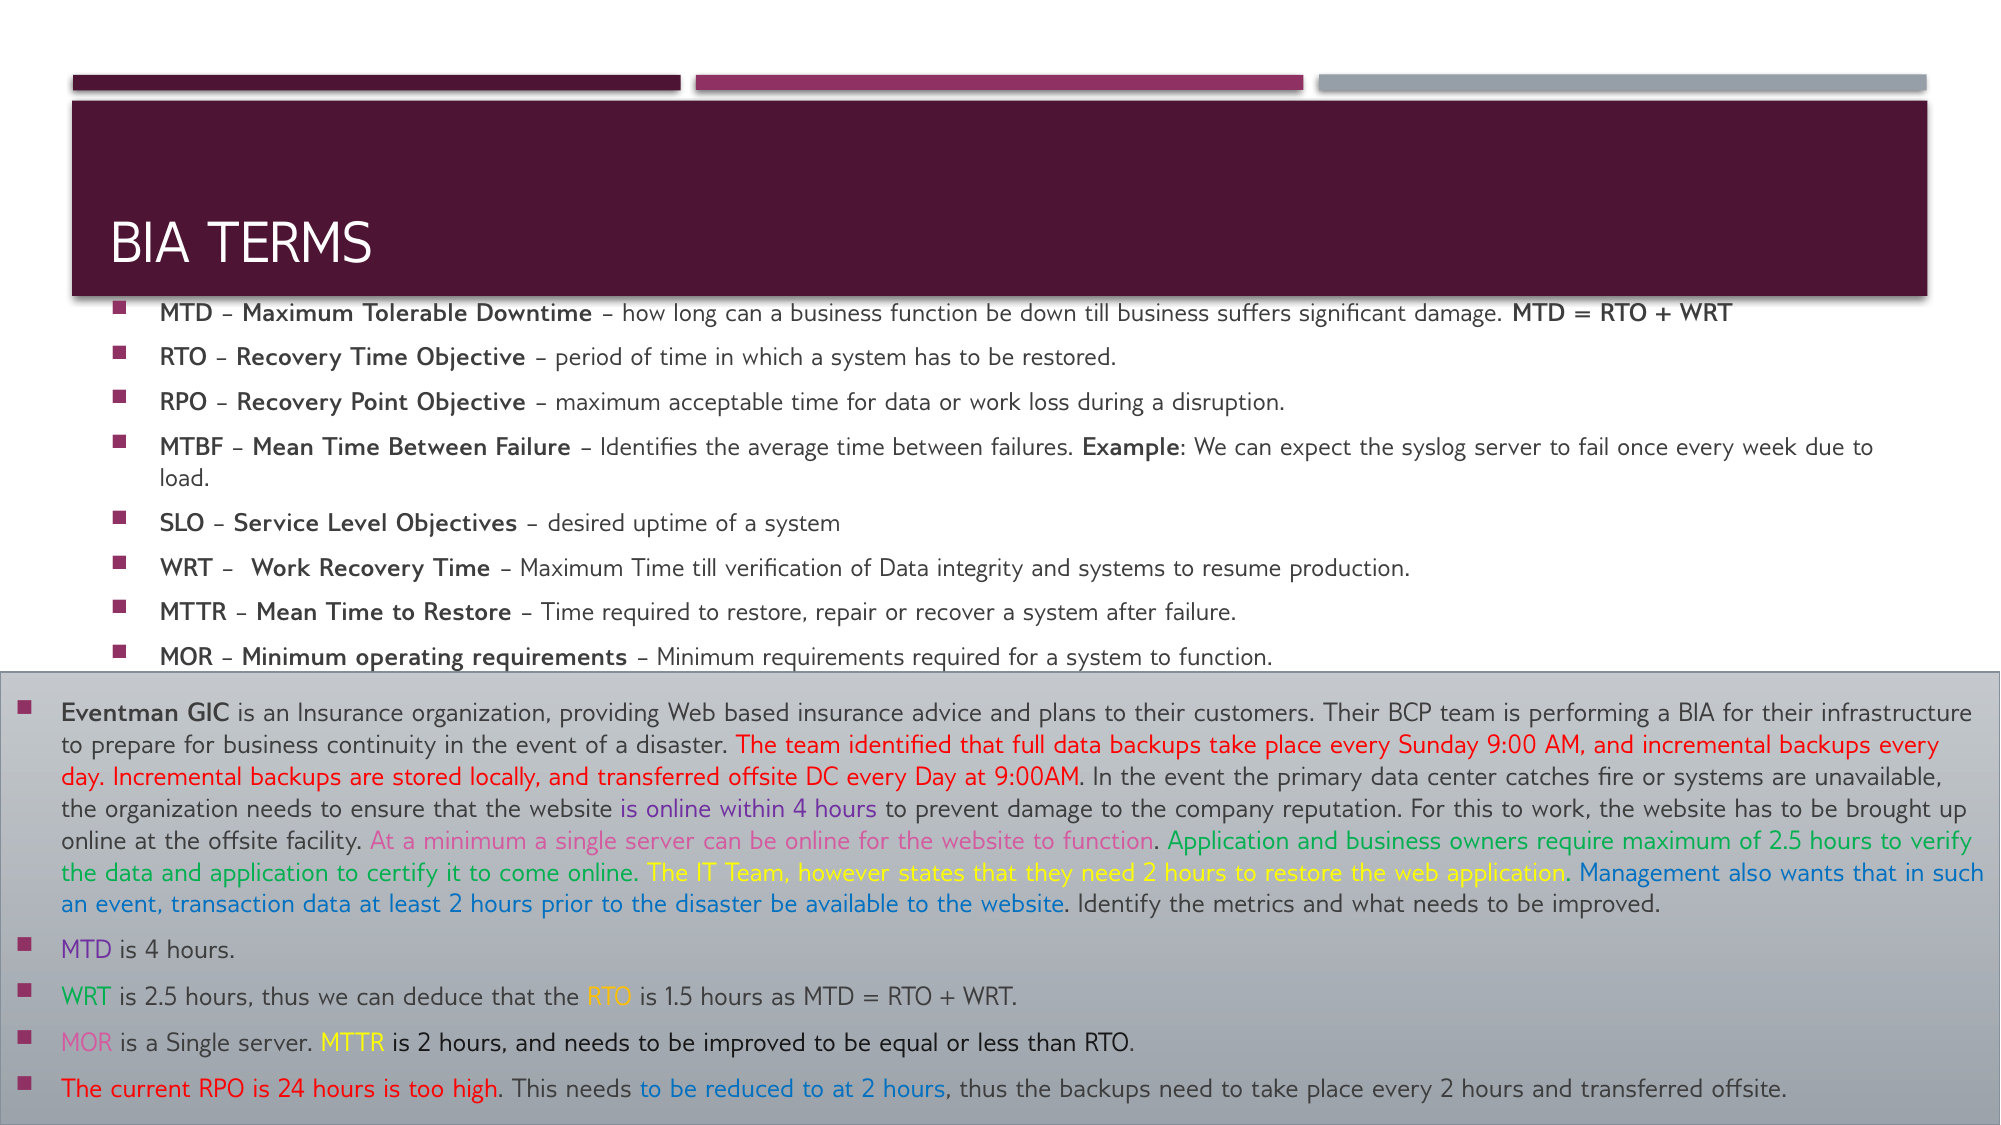

# BIA Terms
MTD – Maximum Tolerable Downtime – how long can a business function be down till business suffers significant damage. MTD = RTO + WRT
RTO – Recovery Time Objective – period of time in which a system has to be restored.
RPO – Recovery Point Objective – maximum acceptable time for data or work loss during a disruption.
MTBF – Mean Time Between Failure – Identifies the average time between failures. Example: We can expect the syslog server to fail once every week due to load.
SLO – Service Level Objectives – desired uptime of a system
WRT –  Work Recovery Time – Maximum Time till verification of Data integrity and systems to resume production.
MTTR – Mean Time to Restore – Time required to restore, repair or recover a system after failure.
MOR – Minimum operating requirements – Minimum requirements required for a system to function.
Eventman GIC is an Insurance organization, providing Web based insurance advice and plans to their customers. Their BCP team is performing a BIA for their infrastructure to prepare for business continuity in the event of a disaster. The team identified that full data backups take place every Sunday 9:00 AM, and incremental backups every day. Incremental backups are stored locally, and transferred offsite DC every Day at 9:00AM. In the event the primary data center catches fire or systems are unavailable, the organization needs to ensure that the website is online within 4 hours to prevent damage to the company reputation. For this to work, the website has to be brought up online at the offsite facility. At a minimum a single server can be online for the website to function. Application and business owners require maximum of 2.5 hours to verify the data and application to certify it to come online. The IT Team, however states that they need 2 hours to restore the web application. Management also wants that in such an event, transaction data at least 2 hours prior to the disaster be available to the website. Identify the metrics and what needs to be improved.
MTD is 4 hours.
WRT is 2.5 hours, thus we can deduce that the RTO is 1.5 hours as MTD = RTO + WRT.
MOR is a Single server. MTTR is 2 hours, and needs to be improved to be equal or less than RTO.
The current RPO is 24 hours is too high. This needs to be reduced to at 2 hours, thus the backups need to take place every 2 hours and transferred offsite.